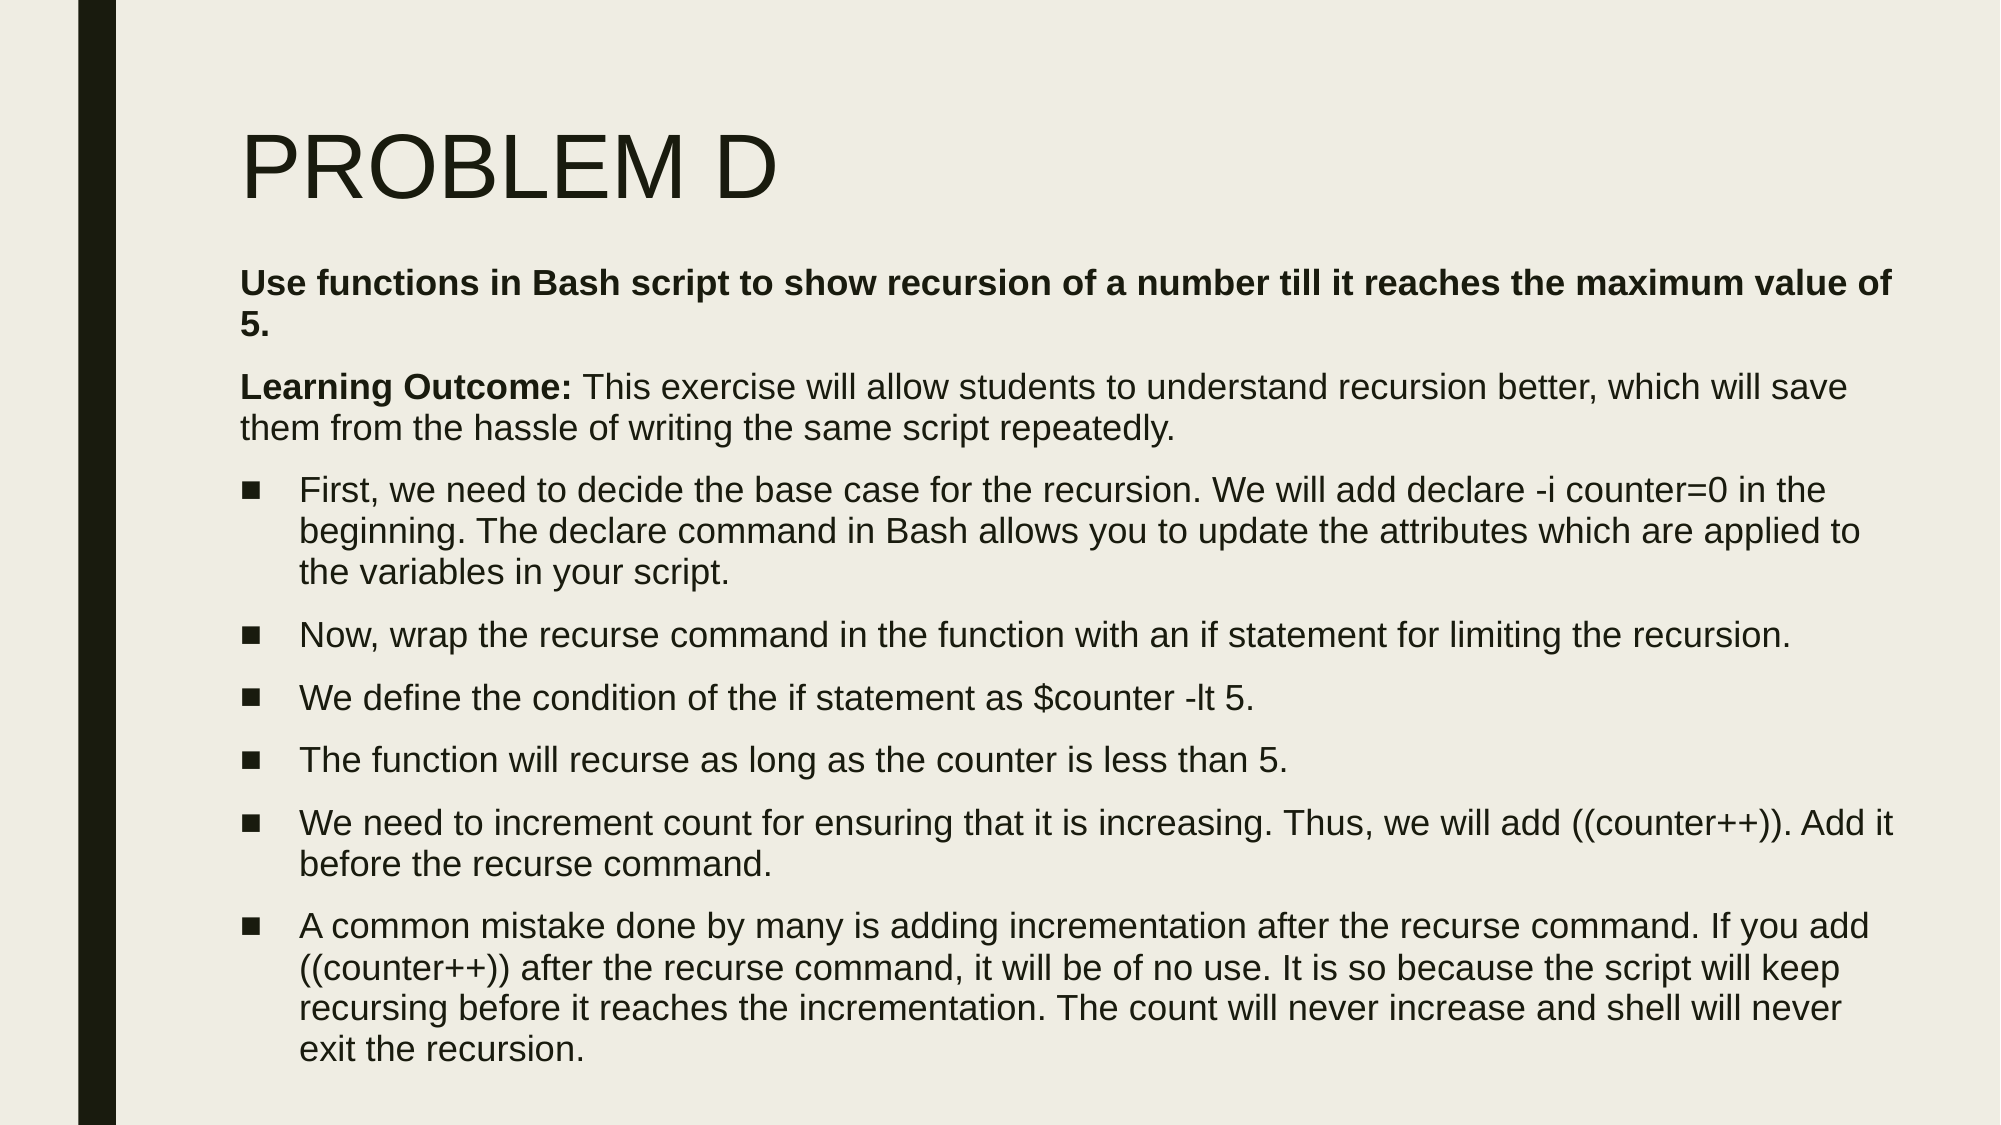

# PROBLEM D
Use functions in Bash script to show recursion of a number till it reaches the maximum value of 5.
Learning Outcome: This exercise will allow students to understand recursion better, which will save them from the hassle of writing the same script repeatedly.
First, we need to decide the base case for the recursion. We will add declare -i counter=0 in the beginning. The declare command in Bash allows you to update the attributes which are applied to the variables in your script.
Now, wrap the recurse command in the function with an if statement for limiting the recursion.
We define the condition of the if statement as $counter -lt 5.
The function will recurse as long as the counter is less than 5.
We need to increment count for ensuring that it is increasing. Thus, we will add ((counter++)). Add it before the recurse command.
A common mistake done by many is adding incrementation after the recurse command. If you add ((counter++)) after the recurse command, it will be of no use. It is so because the script will keep recursing before it reaches the incrementation. The count will never increase and shell will never exit the recursion.